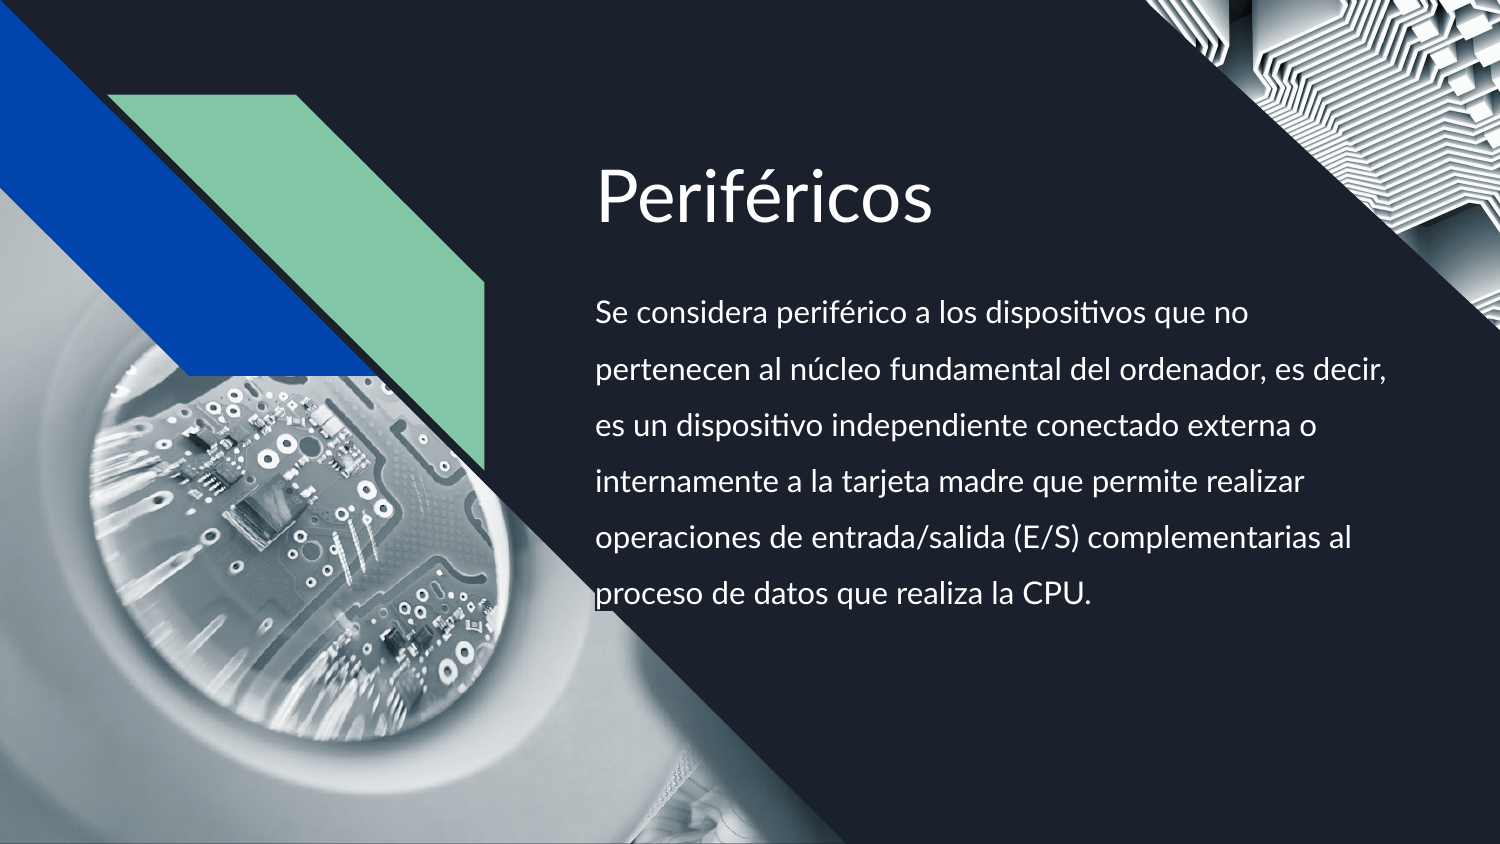

Periféricos
# Se considera periférico a los dispositivos que no pertenecen al núcleo fundamental del ordenador, es decir, es un dispositivo independiente conectado externa o internamente a la tarjeta madre que permite realizar operaciones de entrada/salida (E/S) complementarias al proceso de datos que realiza la CPU.